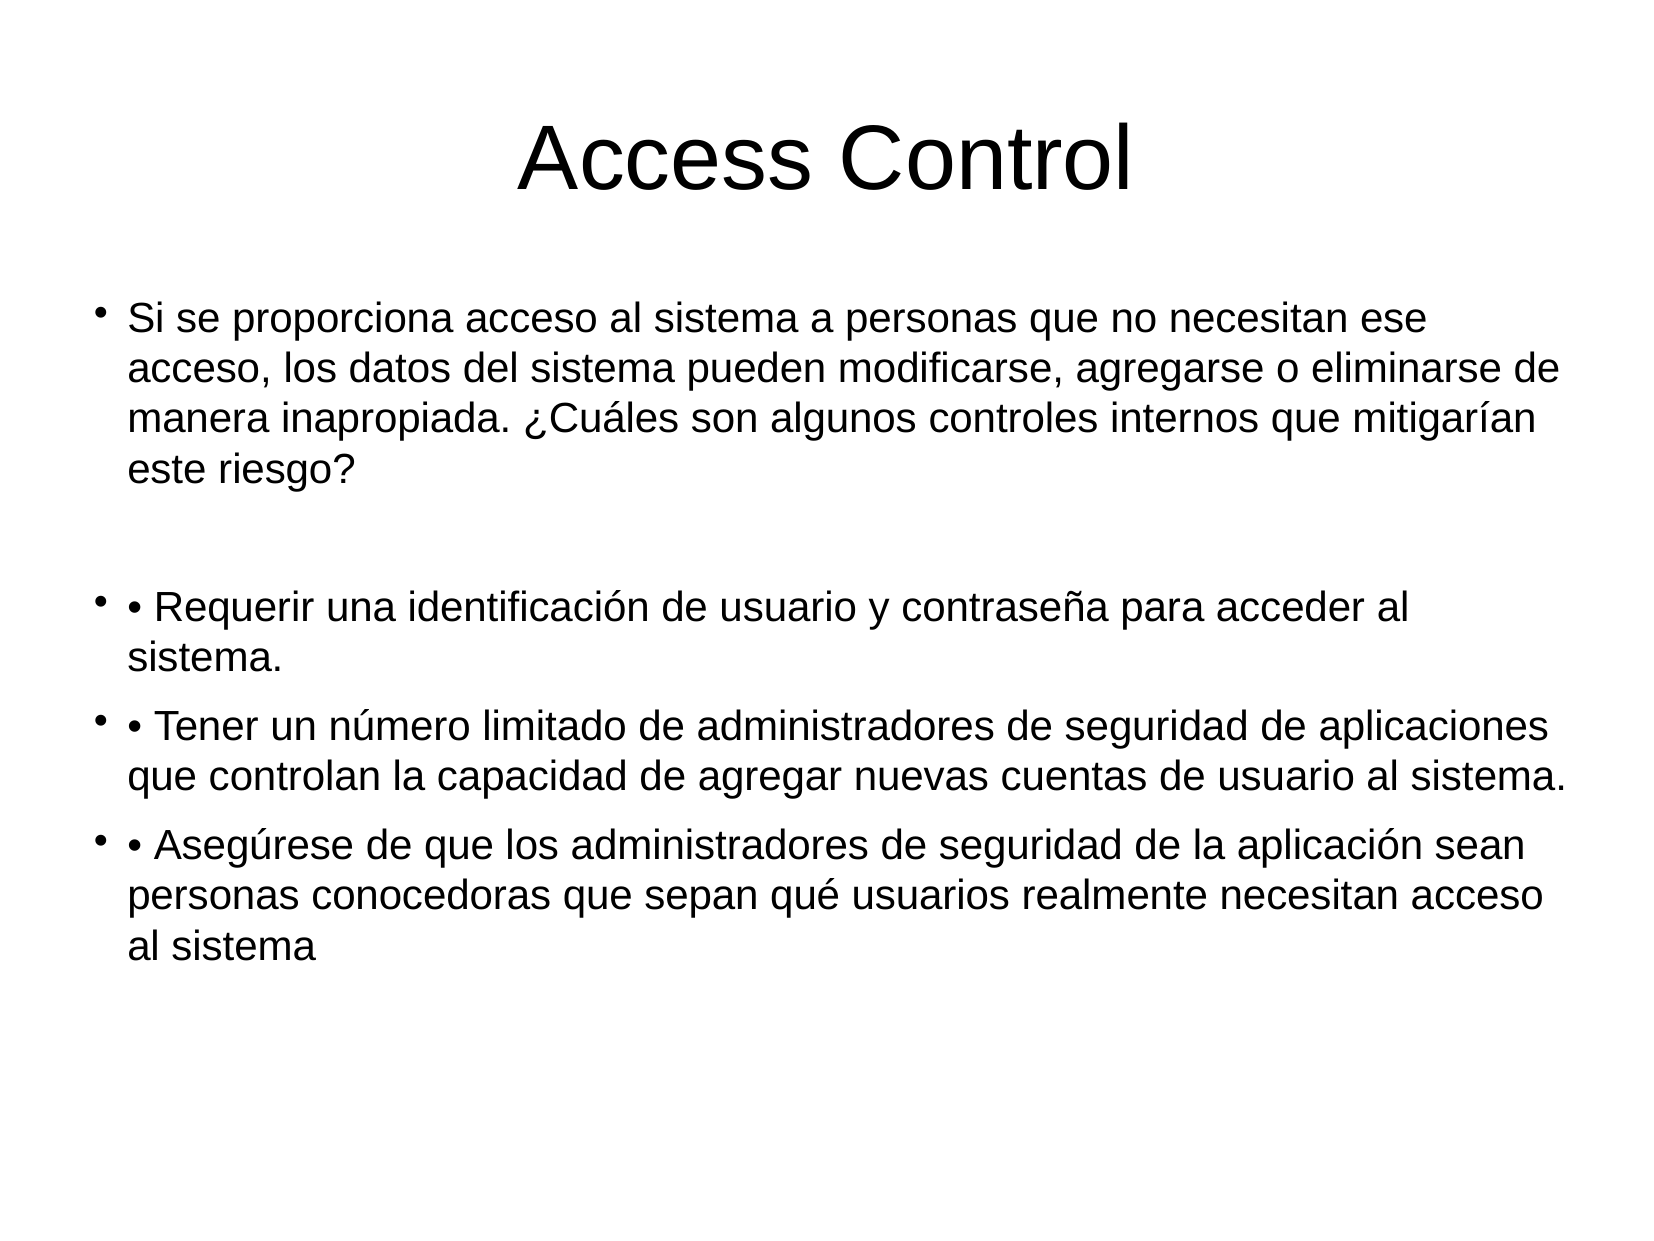

Access Control
Si se proporciona acceso al sistema a personas que no necesitan ese acceso, los datos del sistema pueden modificarse, agregarse o eliminarse de manera inapropiada. ¿Cuáles son algunos controles internos que mitigarían este riesgo?

• Requerir una identificación de usuario y contraseña para acceder al sistema.
• Tener un número limitado de administradores de seguridad de aplicaciones que controlan la capacidad de agregar nuevas cuentas de usuario al sistema.
• Asegúrese de que los administradores de seguridad de la aplicación sean personas conocedoras que sepan qué usuarios realmente necesitan acceso al sistema